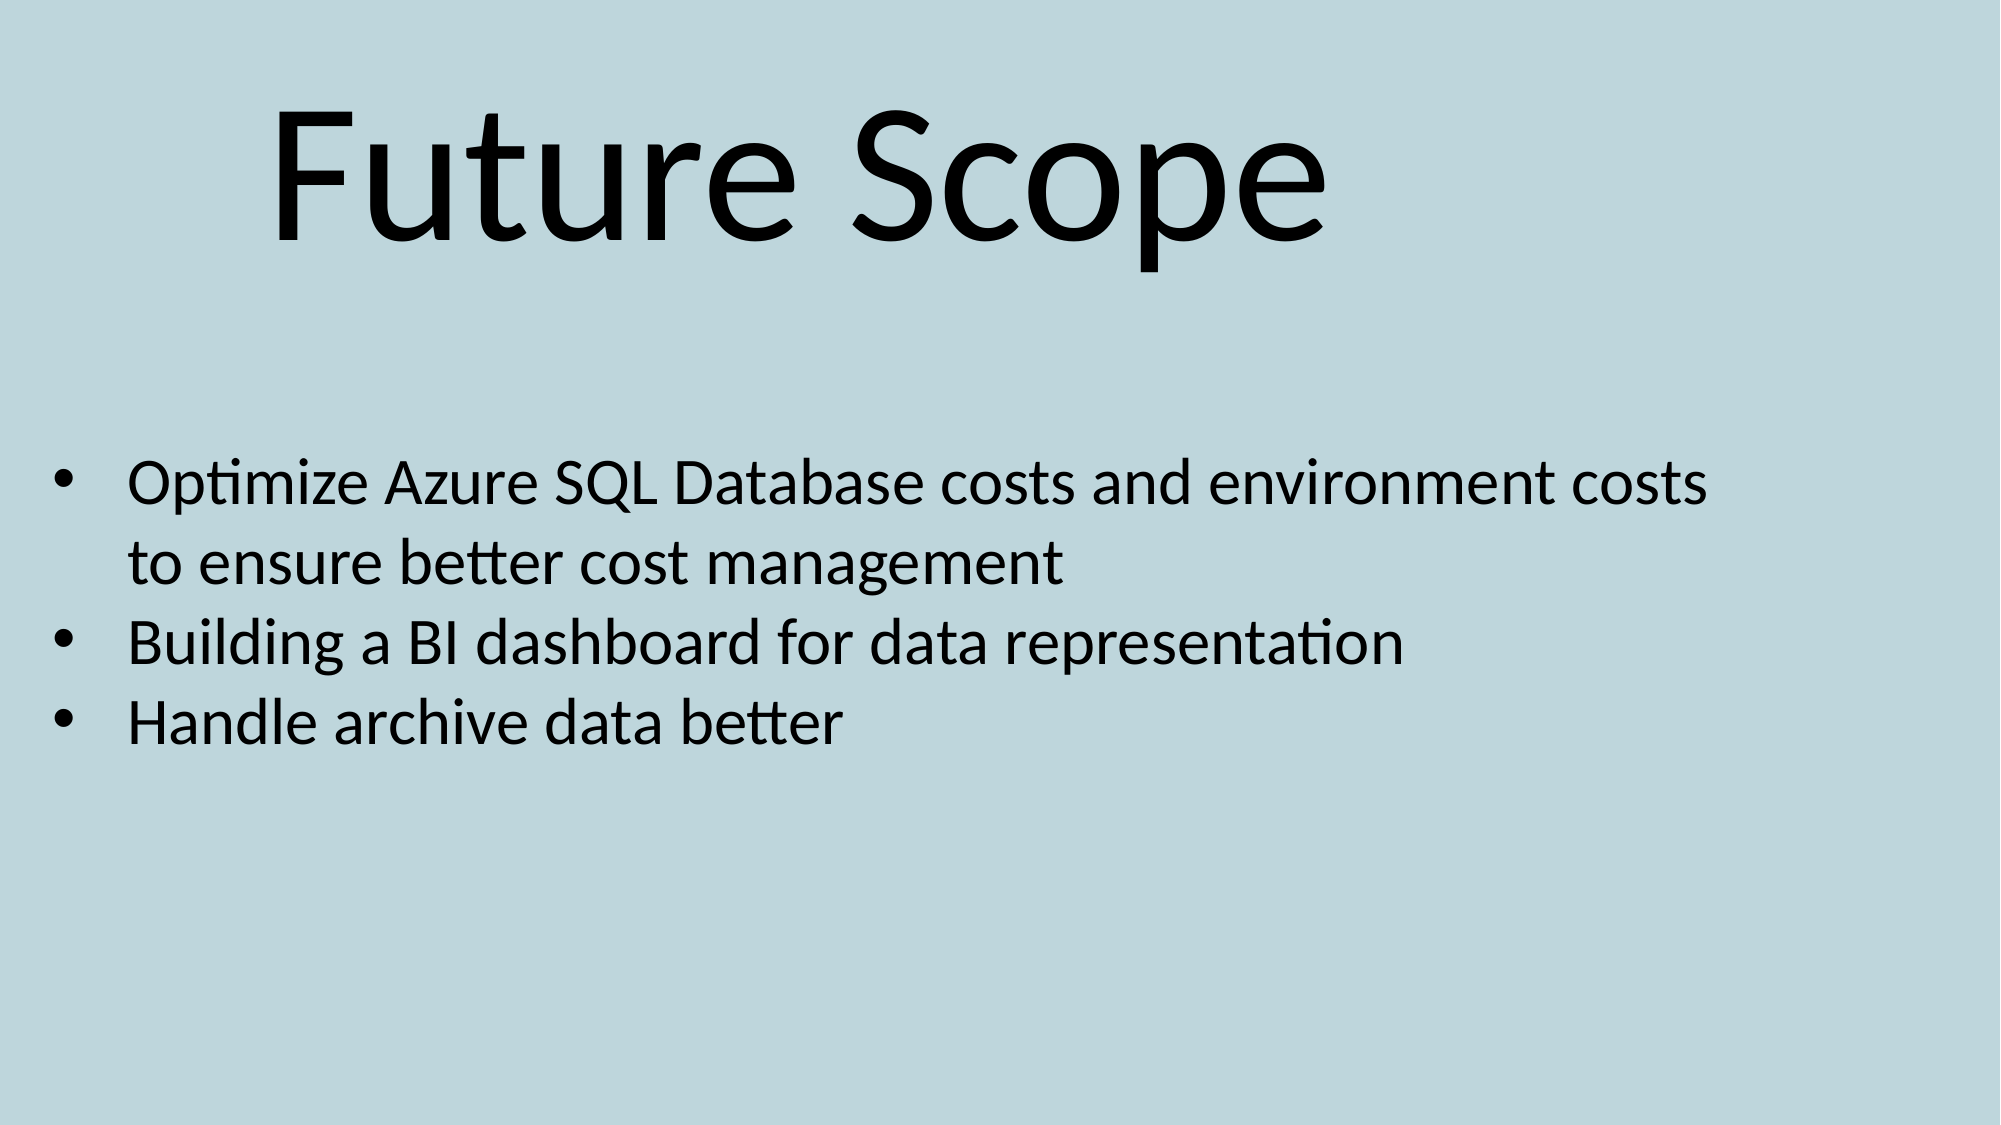

Future Scope
Optimize Azure SQL Database costs and environment costs to ensure better cost management
Building a BI dashboard for data representation
Handle archive data better